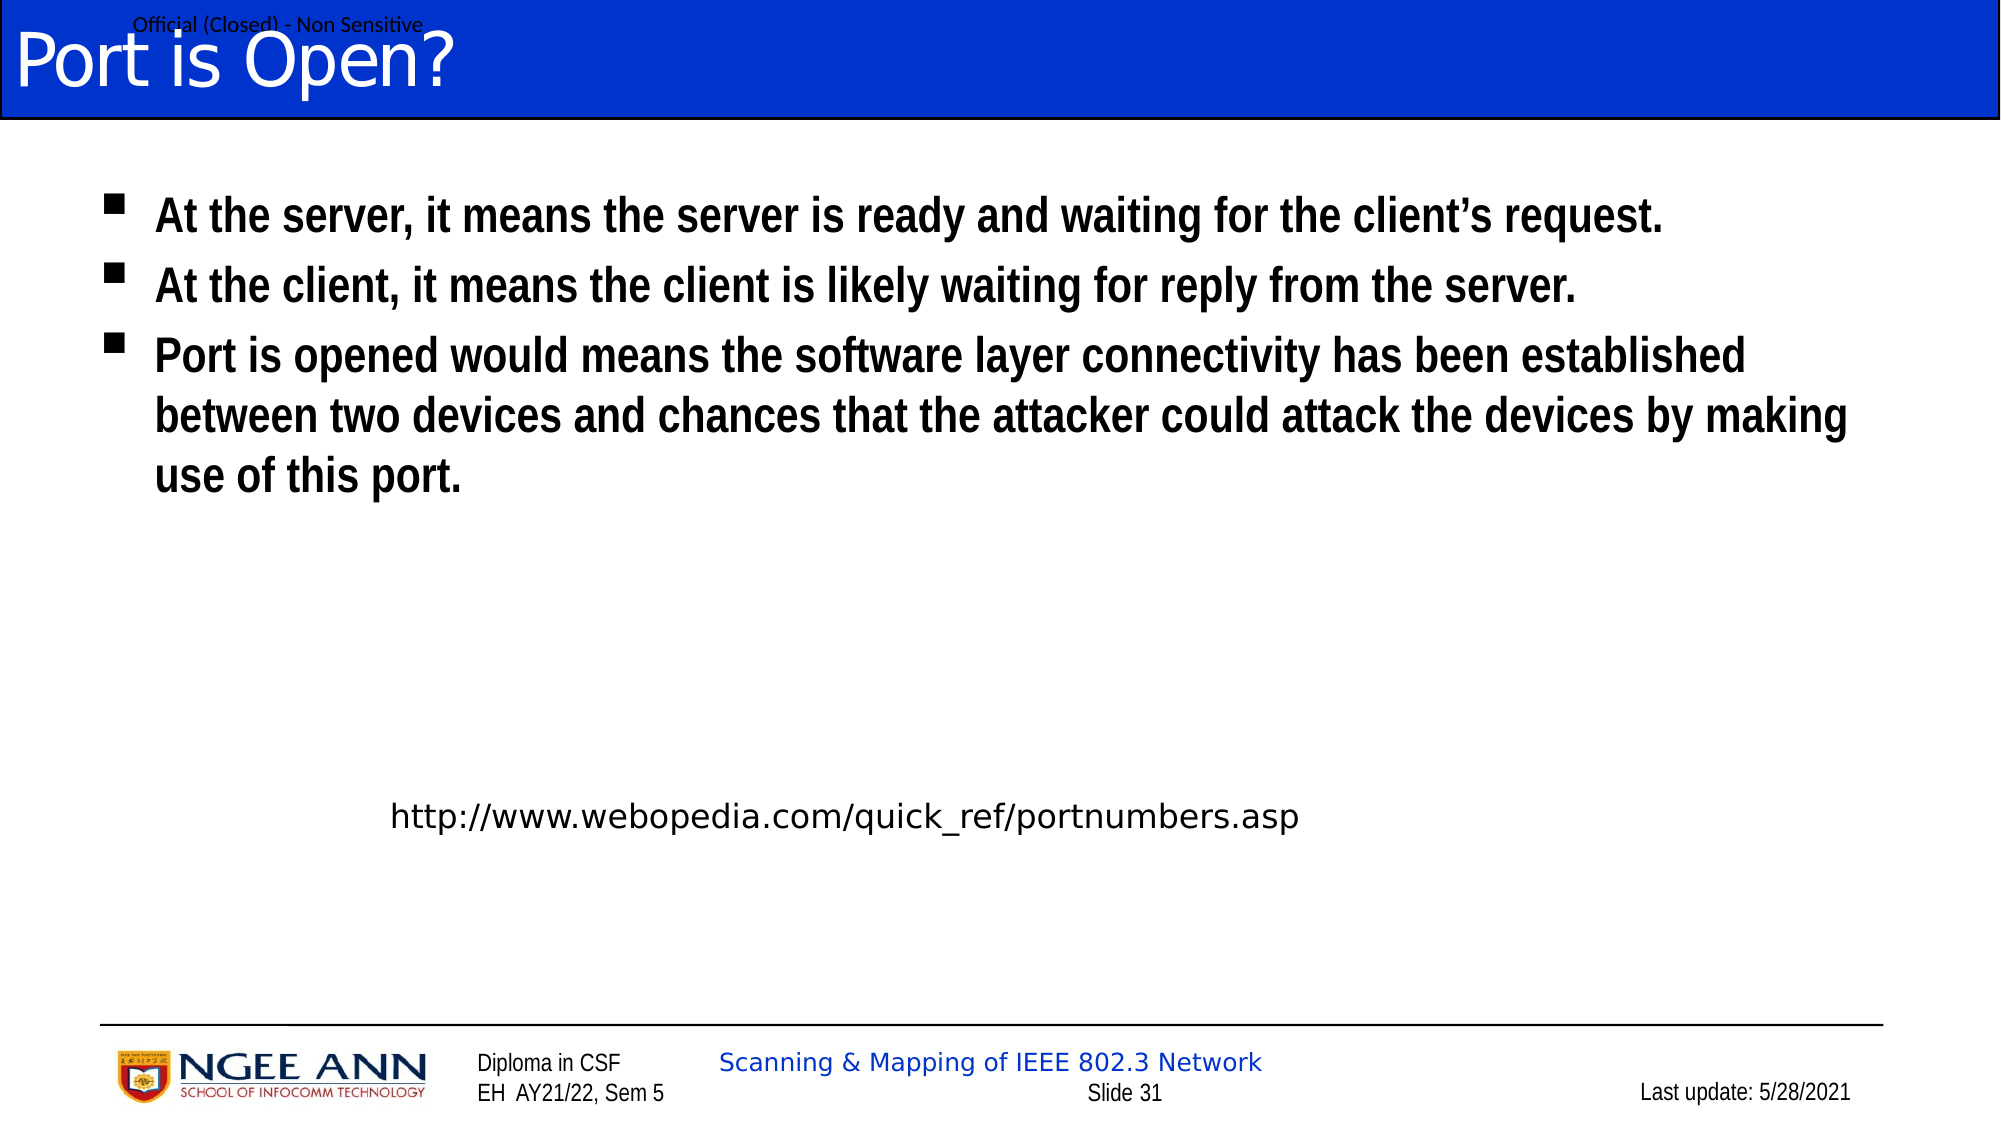

# Port is Open?
At the server, it means the server is ready and waiting for the client’s request.
At the client, it means the client is likely waiting for reply from the server.
Port is opened would means the software layer connectivity has been established between two devices and chances that the attacker could attack the devices by making use of this port.
http://www.webopedia.com/quick_ref/portnumbers.asp